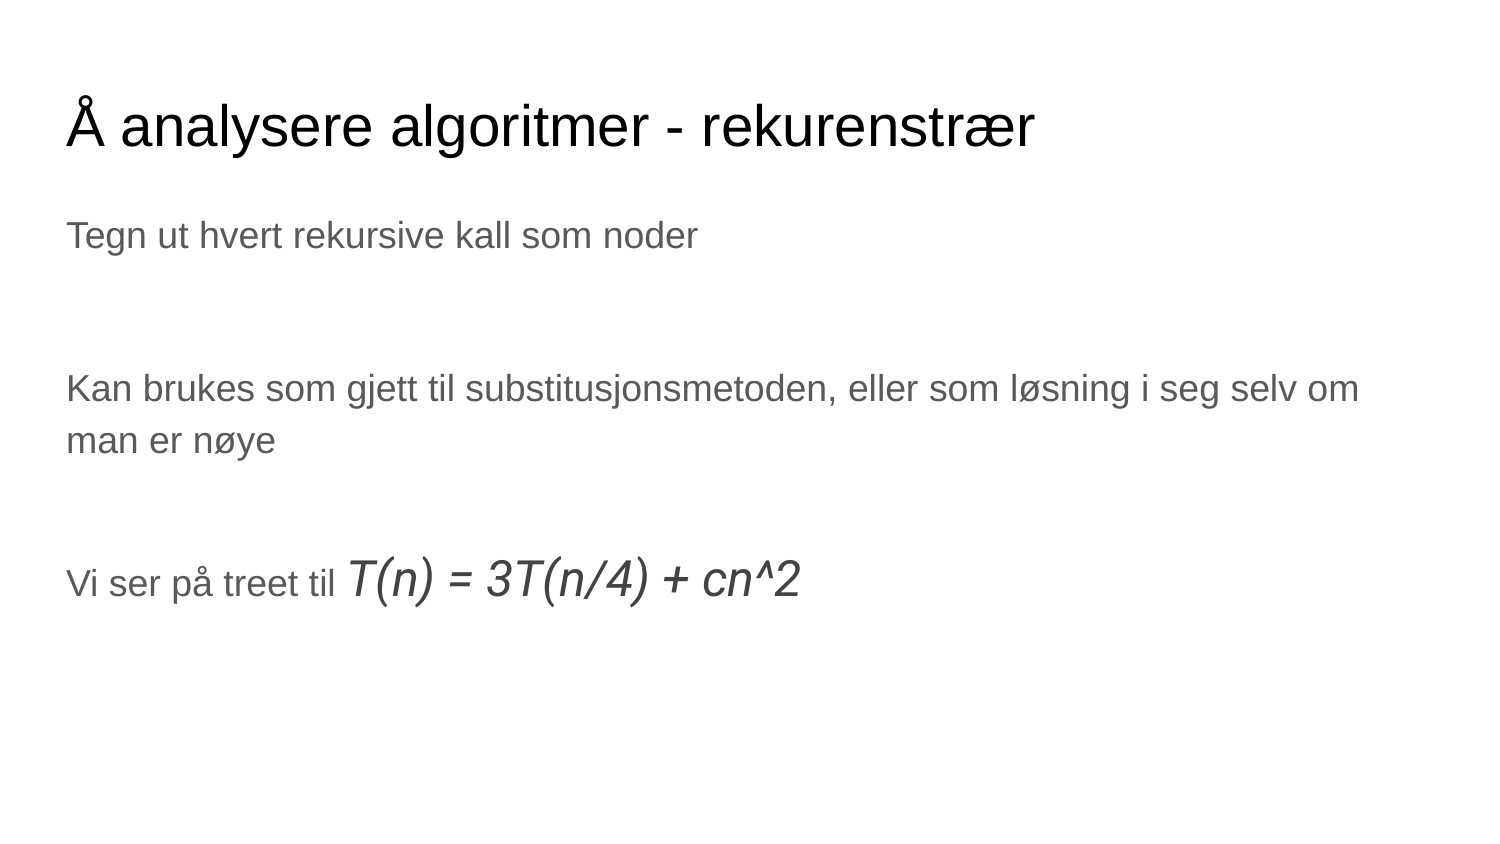

# Å analysere algoritmer - rekurenstrær

Tegn ut hvert rekursive kall som noder

Kan brukes som gjett til substitusjonsmetoden, eller som løsning i seg selv om man er nøye

Vi ser på treet til T(n) = 3T(n/4) + cn^2